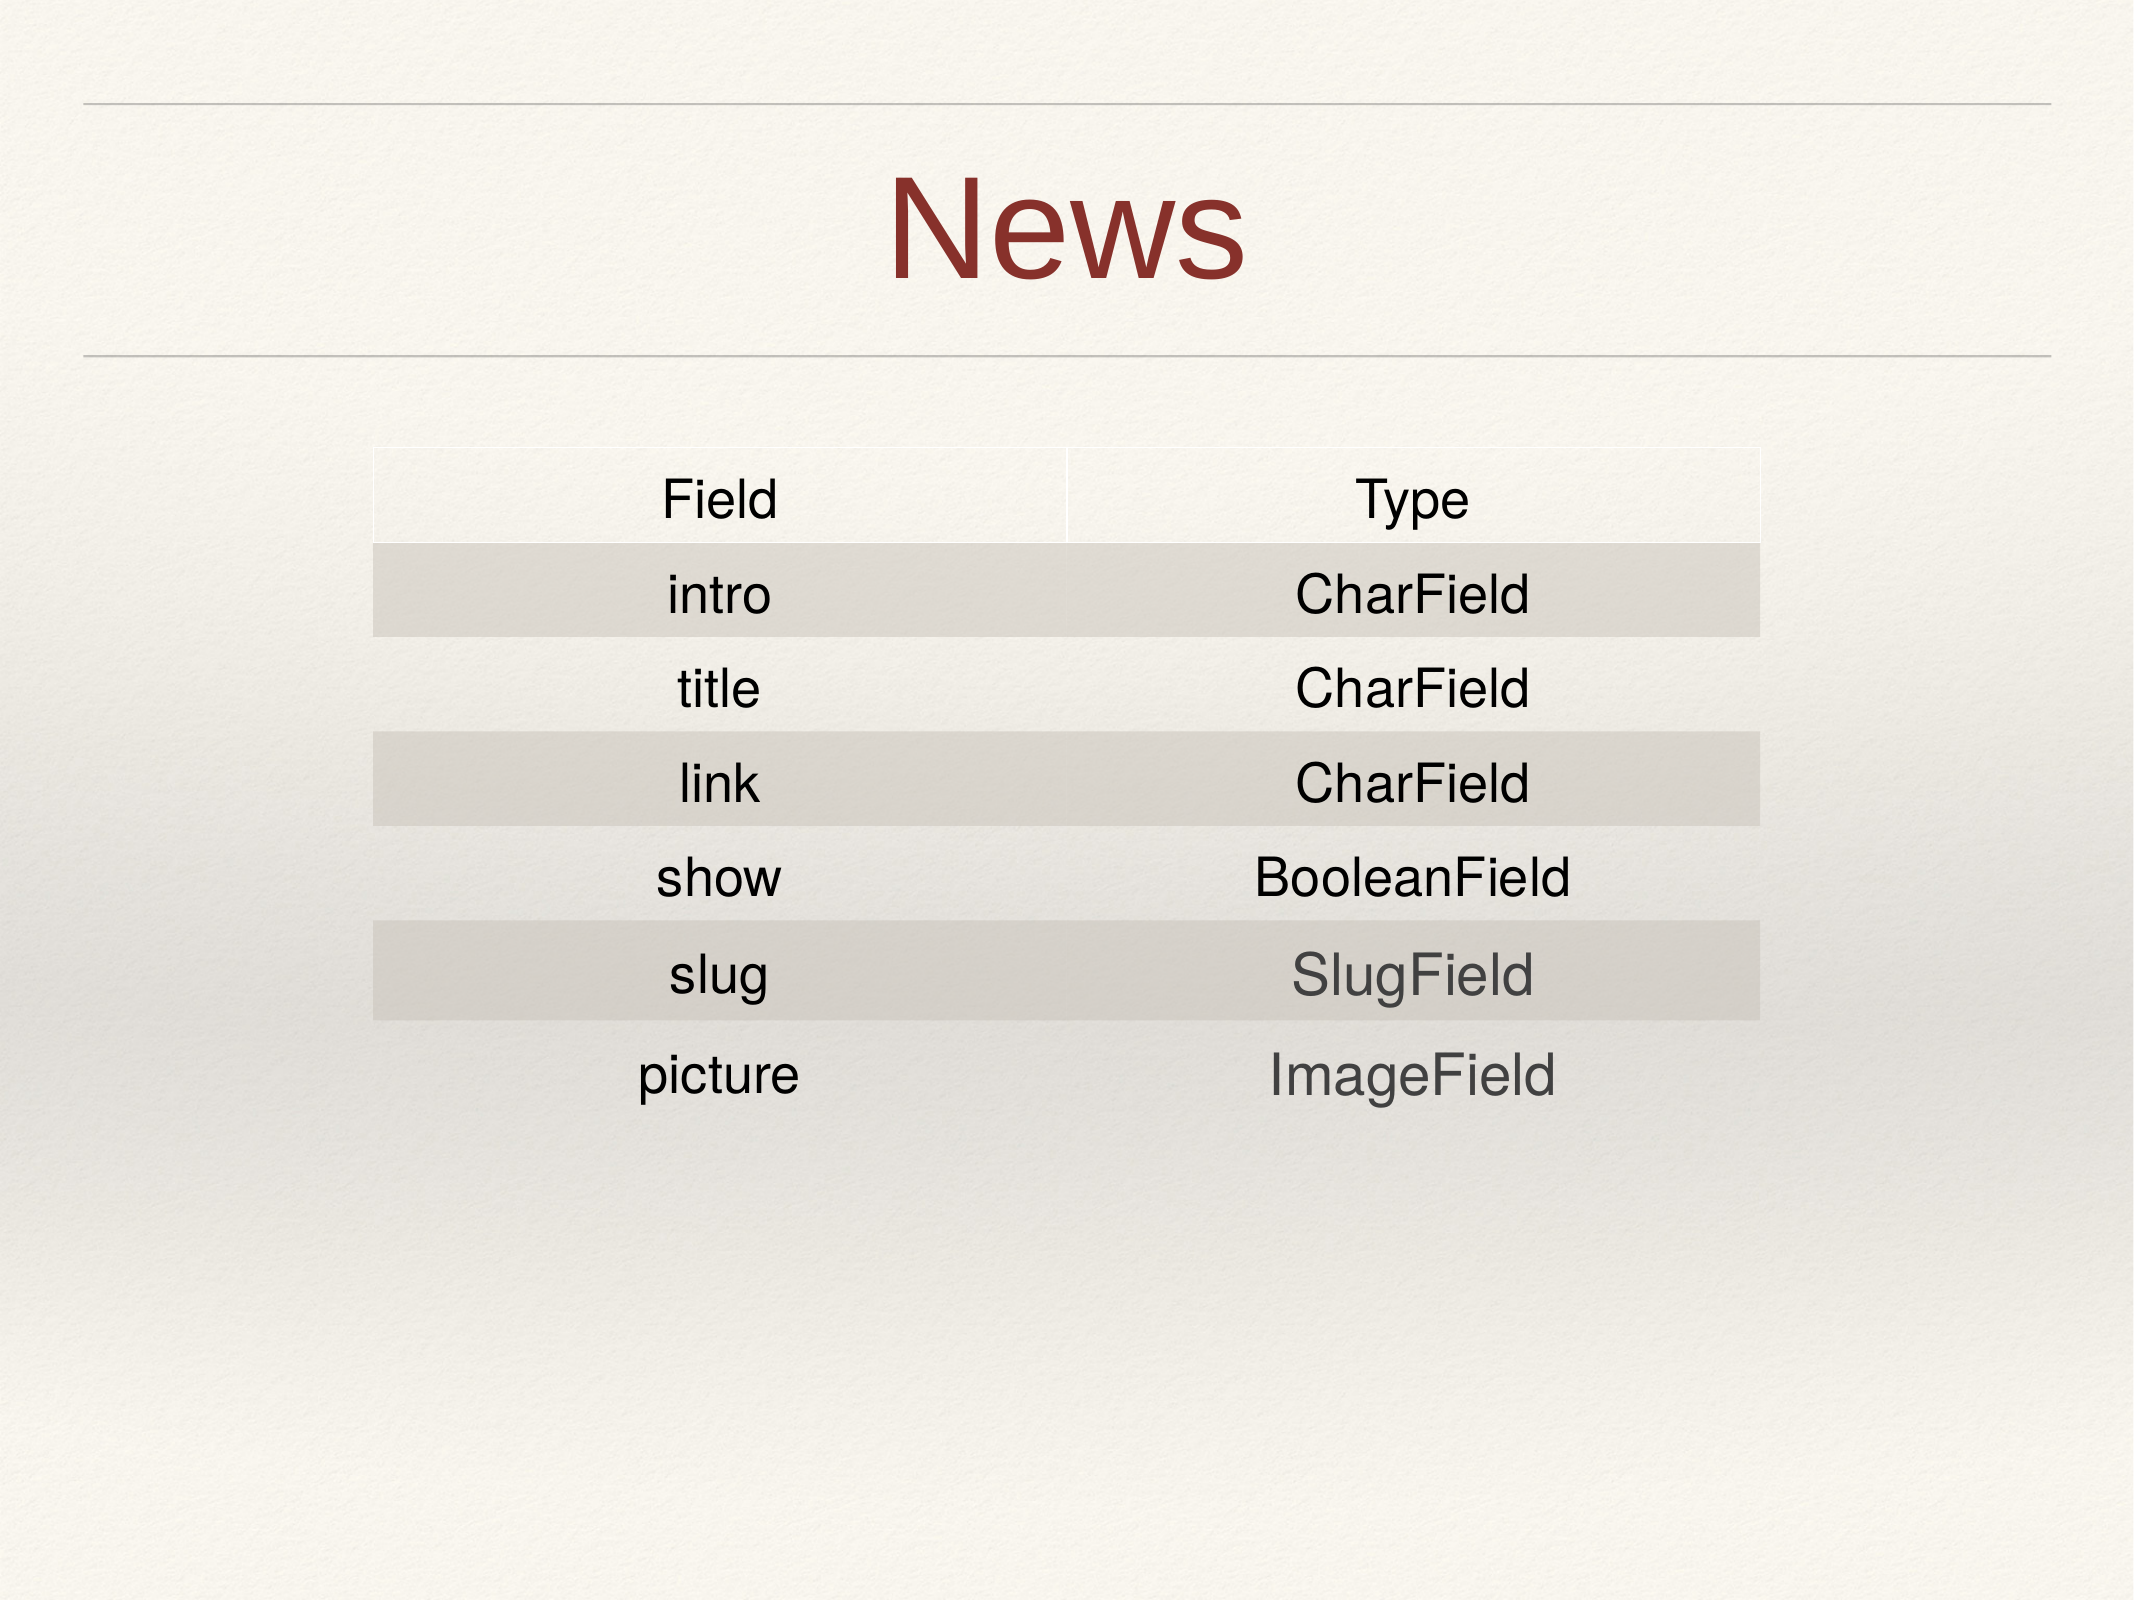

# News

| Field | Type |
| --- | --- |
| intro | CharField |
| title | CharField |
| link | CharField |
| show | BooleanField |
| slug | SlugField |
| picture | ImageField |